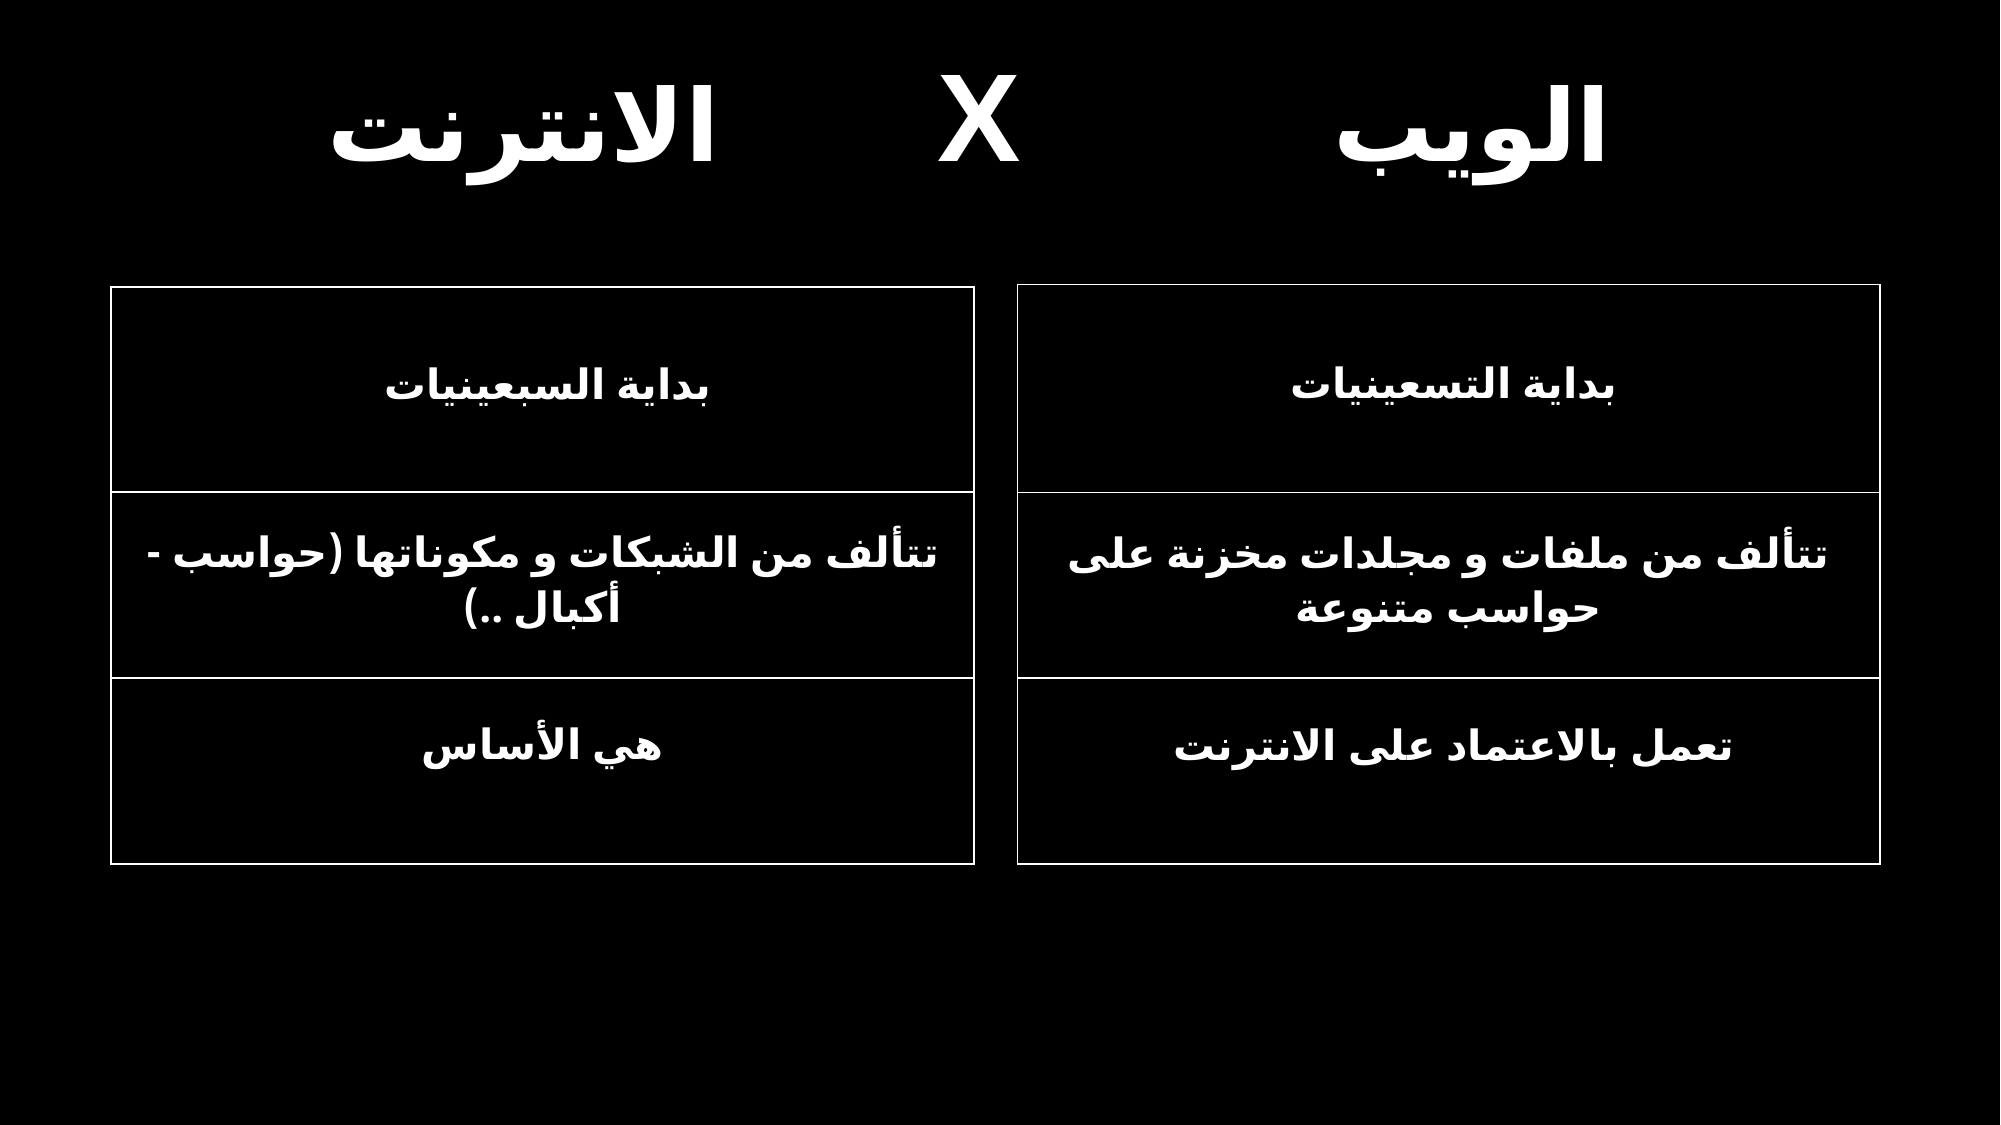

الويب         X     الانترنت
| بداية التسعينيات |
| --- |
| تتألف من ملفات و مجلدات مخزنة على حواسب متنوعة |
| تعمل بالاعتماد على الانترنت |
| بداية السبعينيات |
| --- |
| تتألف من الشبكات و مكوناتها (حواسب - أكبال ..) |
| هي الأساس |